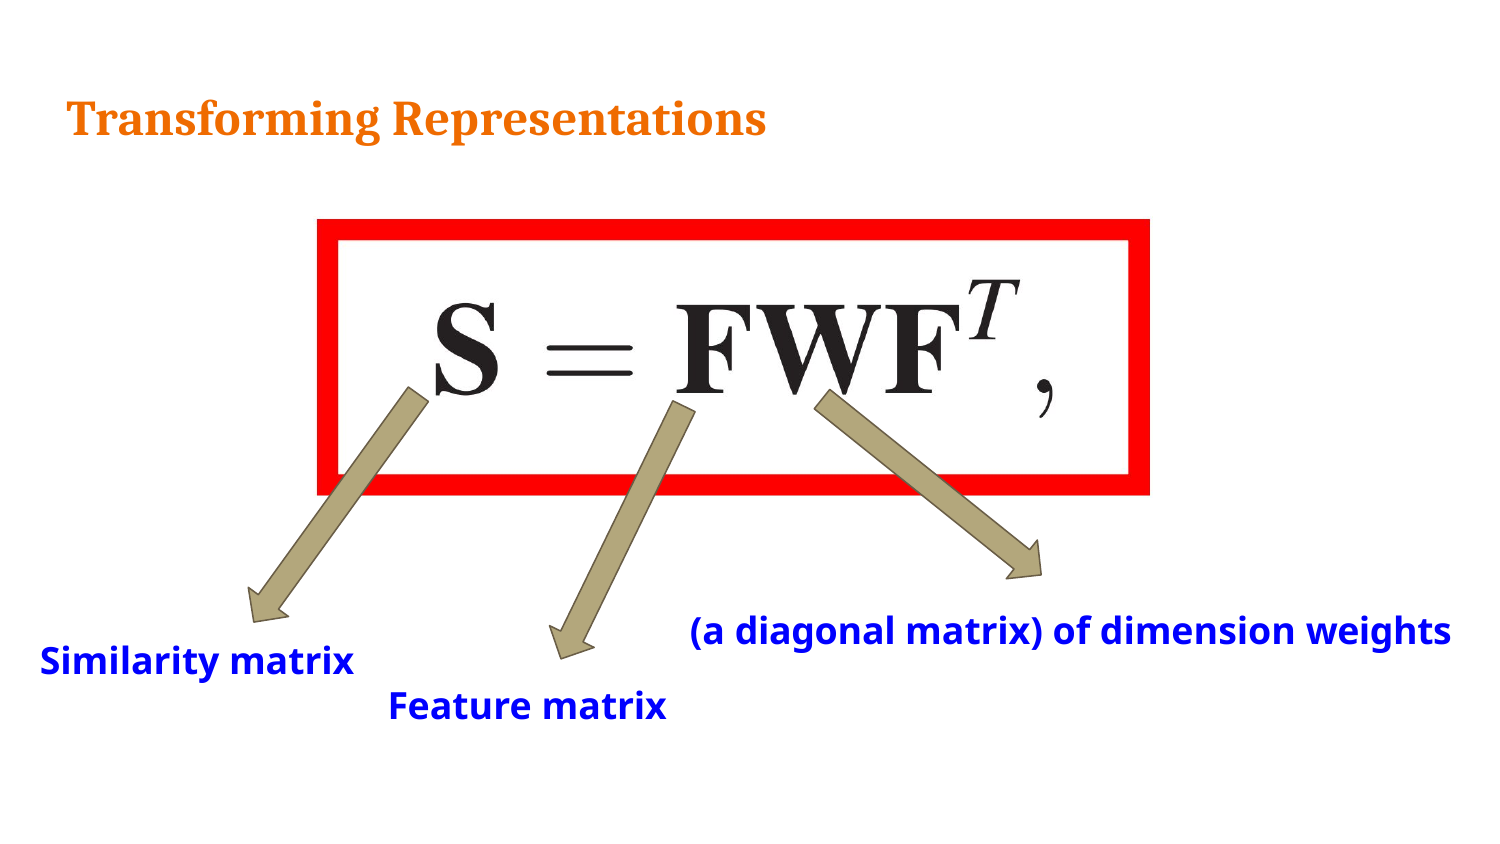

Transforming Representations

(a diagonal matrix) of dimension weights
Similarity matrix
Feature matrix